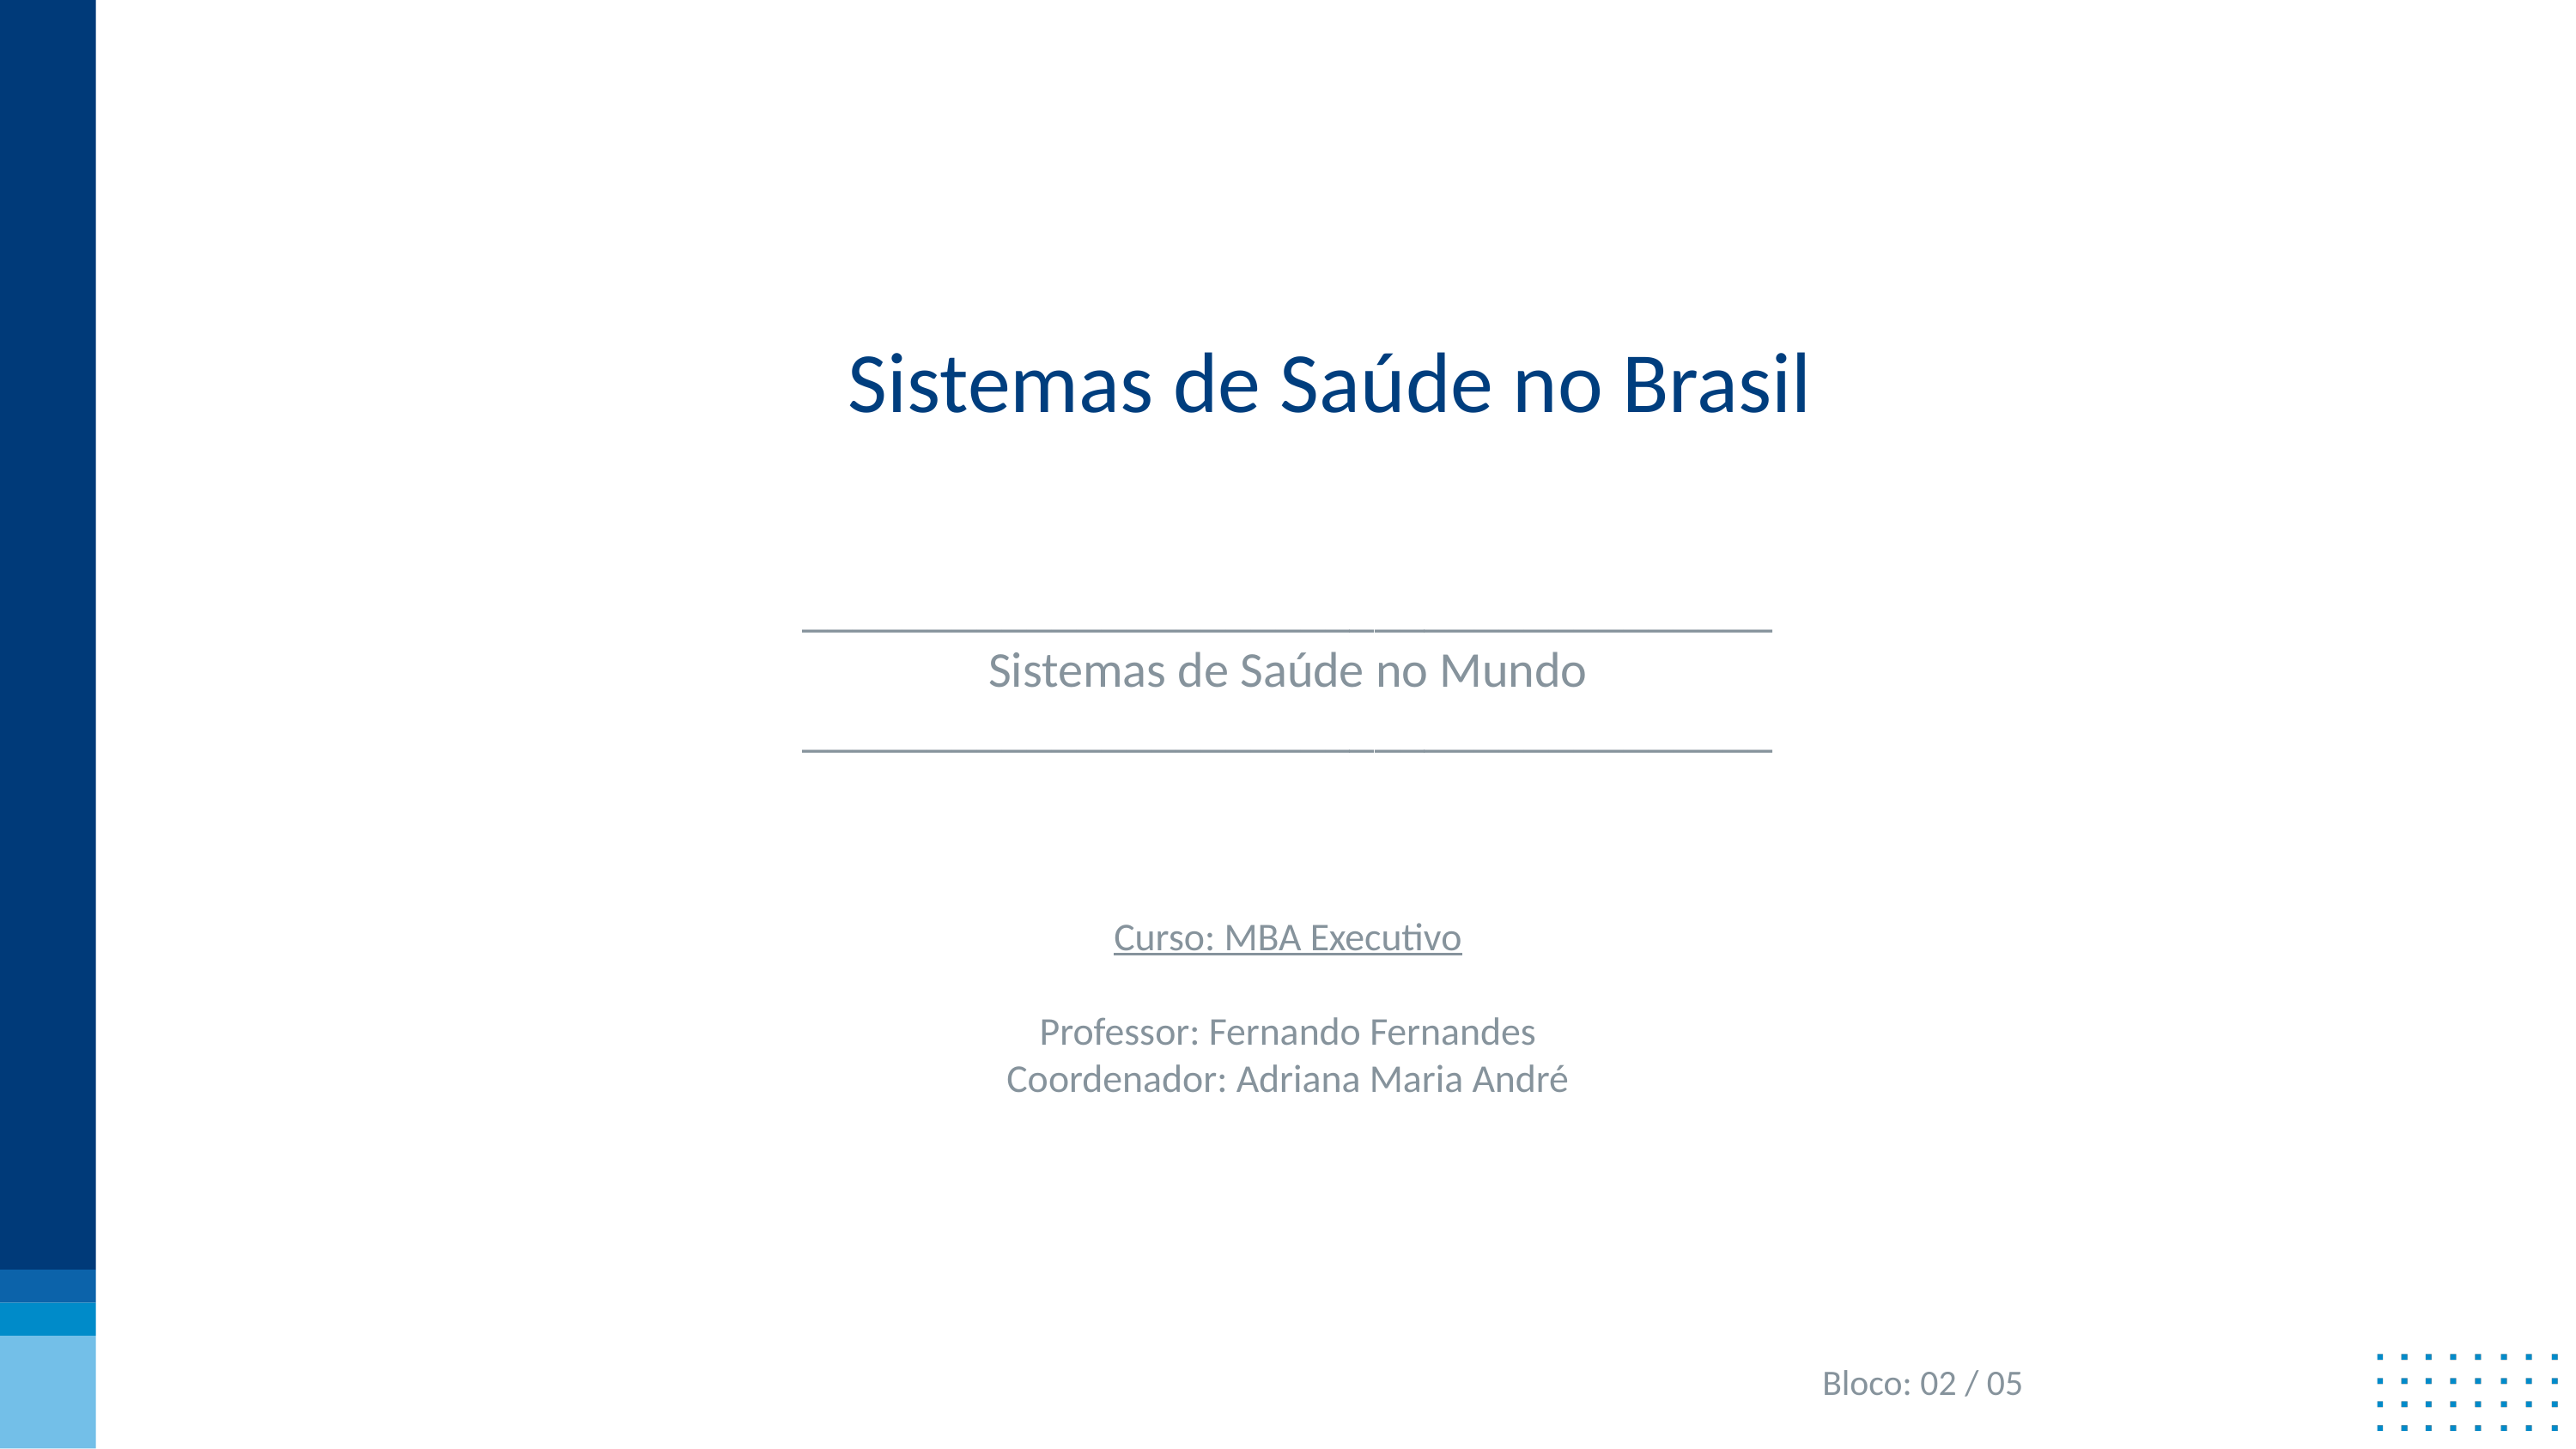

Sistemas de Saúde no Brasil
_______________________________________
Sistemas de Saúde no Mundo
_______________________________________

Curso: MBA Executivo

Professor: Fernando Fernandes
Coordenador: Adriana Maria André
Bloco: 02 / 05